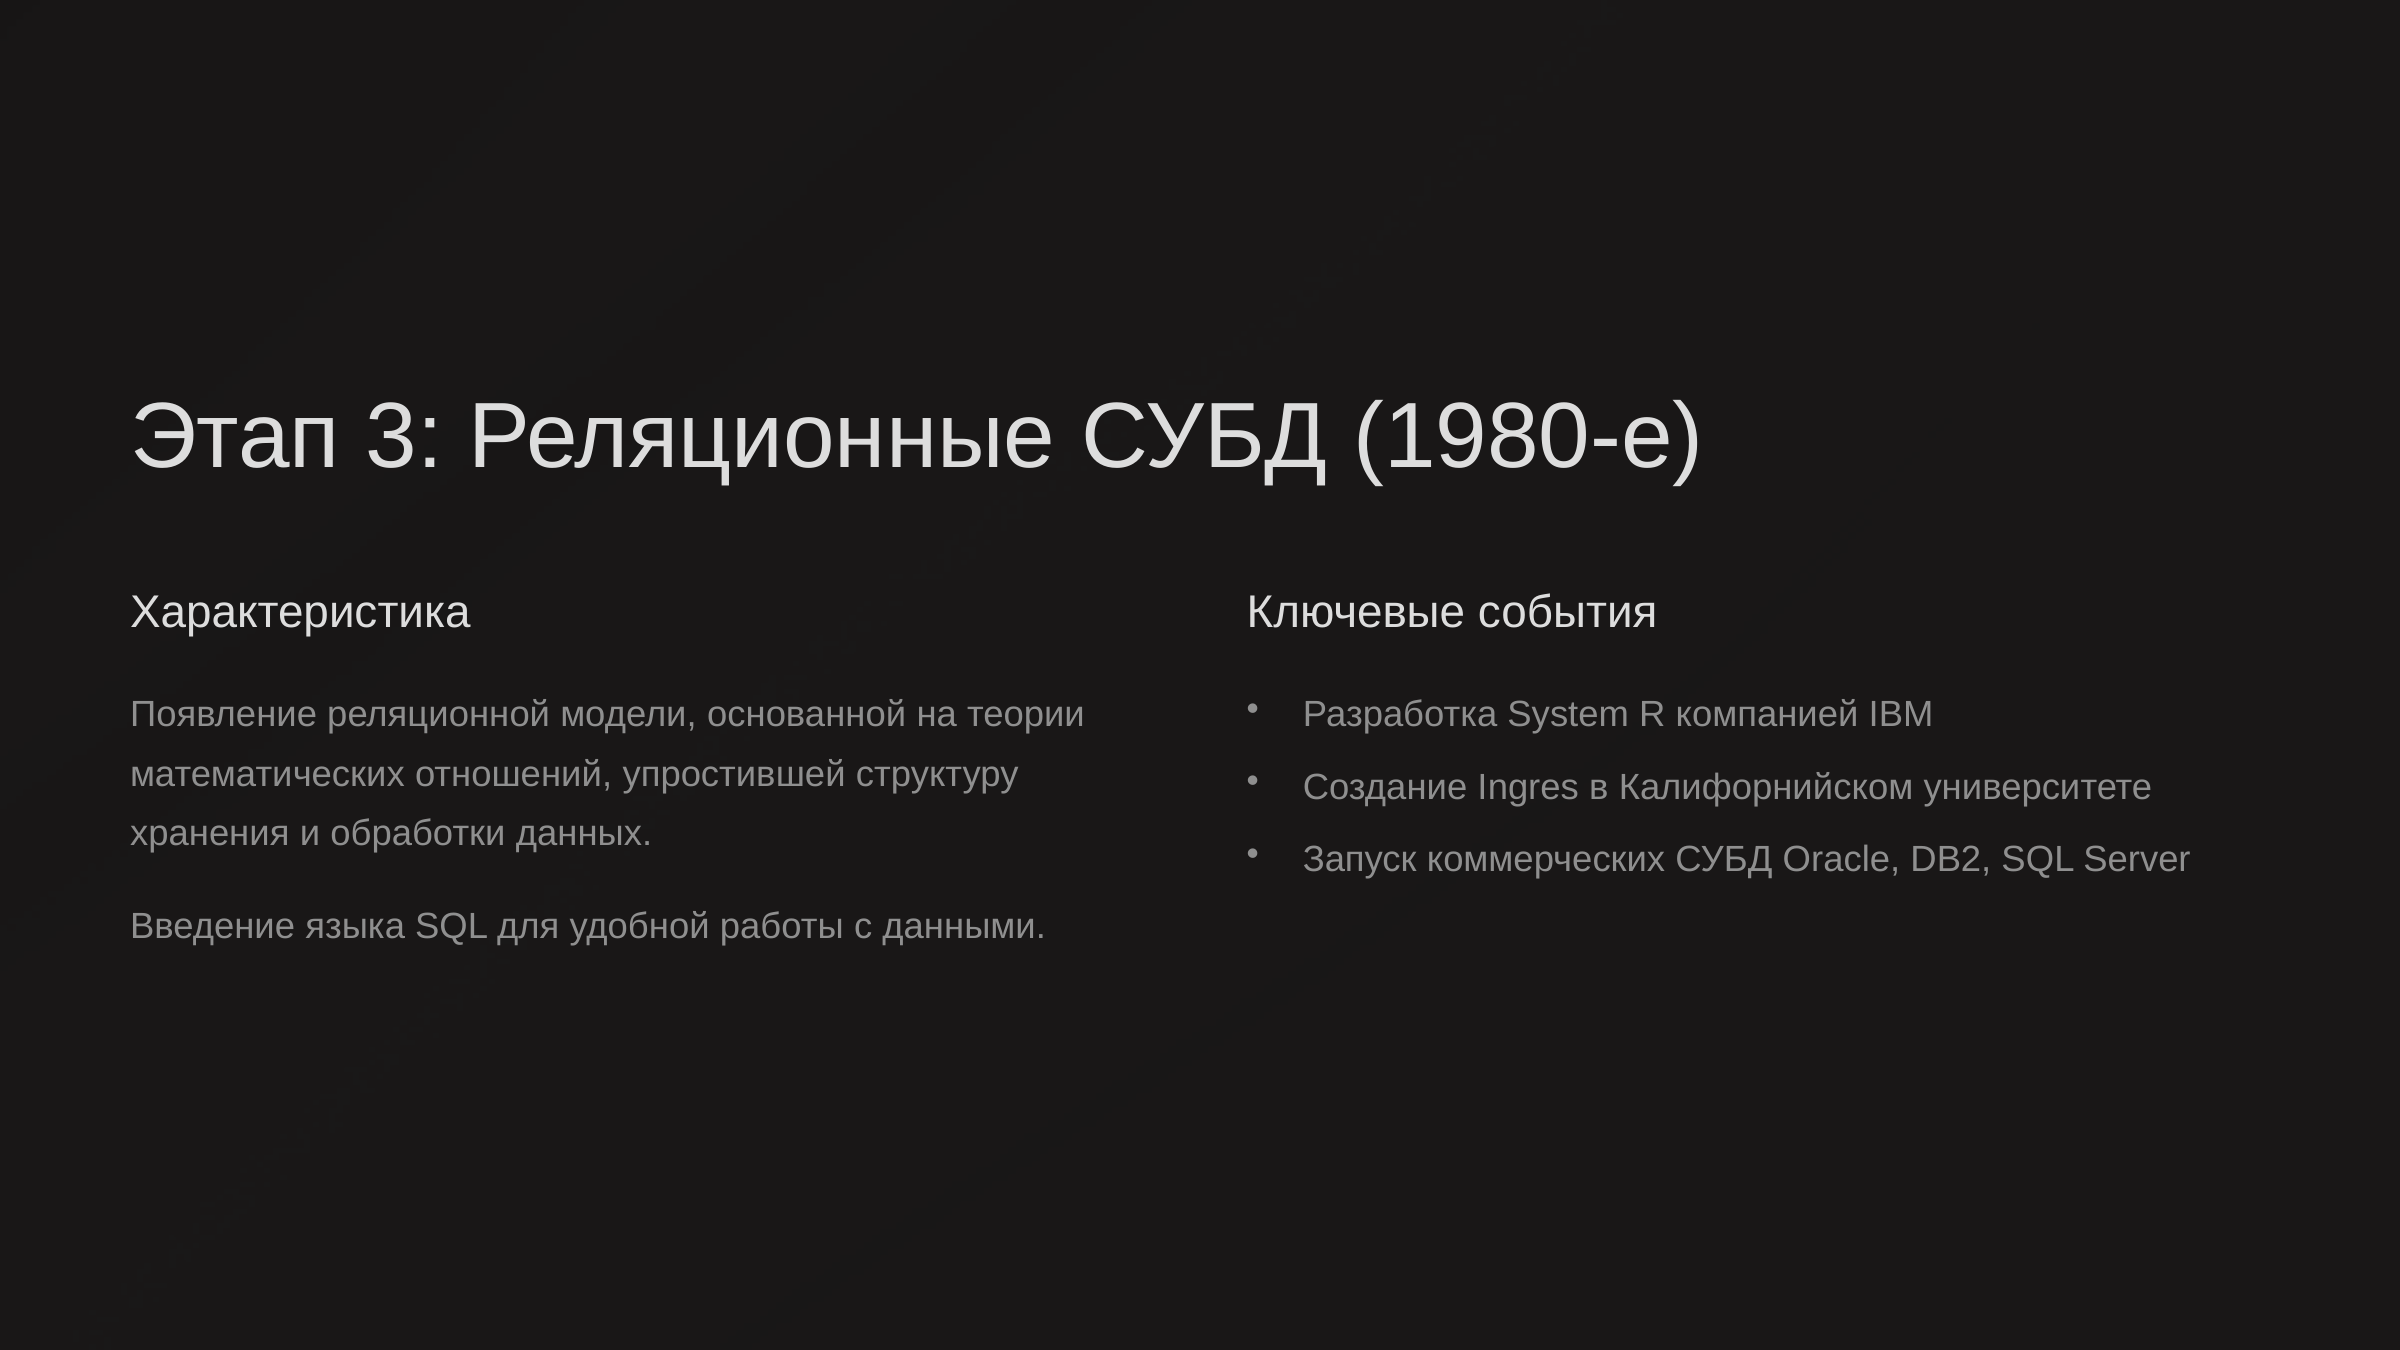

Этап 3: Реляционные СУБД (1980-е)
Характеристика
Ключевые события
Появление реляционной модели, основанной на теории математических отношений, упростившей структуру хранения и обработки данных.
Разработка System R компанией IBM
Создание Ingres в Калифорнийском университете
Запуск коммерческих СУБД Oracle, DB2, SQL Server
Введение языка SQL для удобной работы с данными.